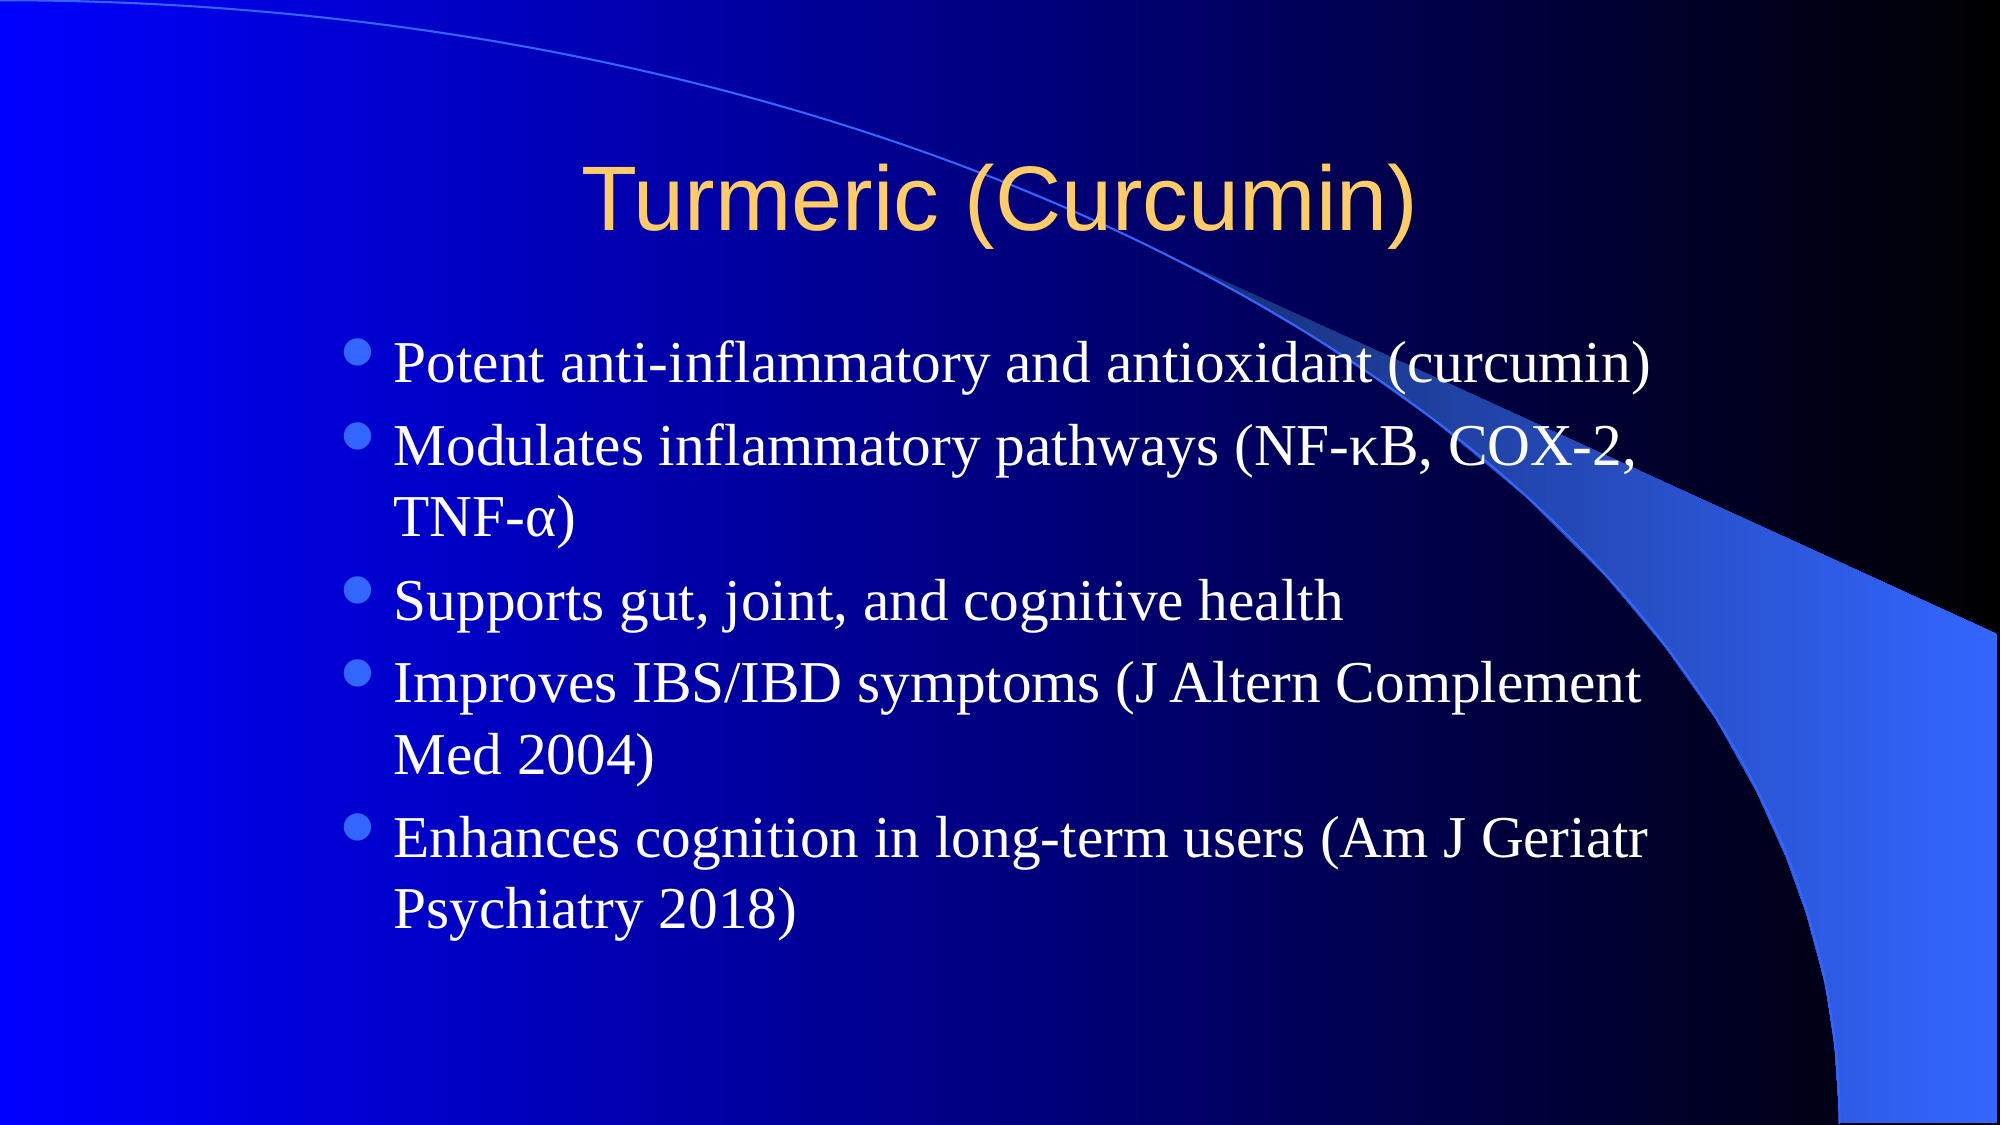

# Turmeric (Curcumin)

Potent anti-inflammatory and antioxidant (curcumin)
Modulates inflammatory pathways (NF-κB, COX-2, TNF-α)
Supports gut, joint, and cognitive health
Improves IBS/IBD symptoms (J Altern Complement Med 2004)
Enhances cognition in long-term users (Am J Geriatr Psychiatry 2018)